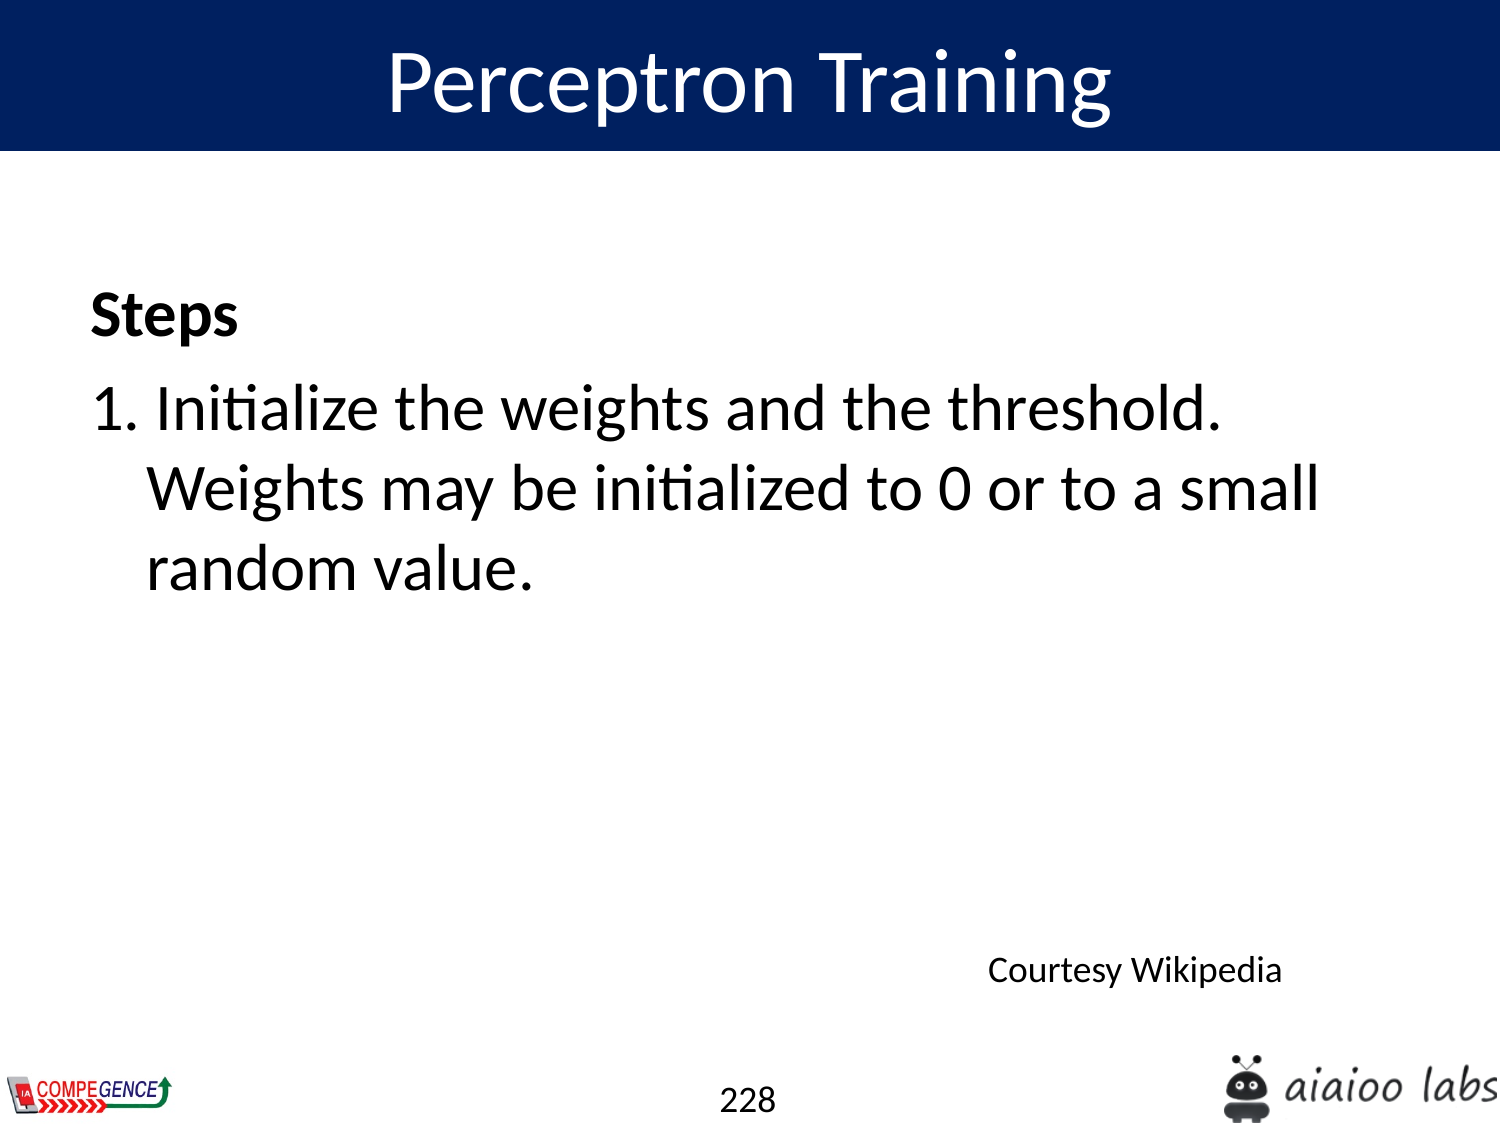

Perceptron Training
Steps
1. Initialize the weights and the threshold. Weights may be initialized to 0 or to a small random value.
Courtesy Wikipedia